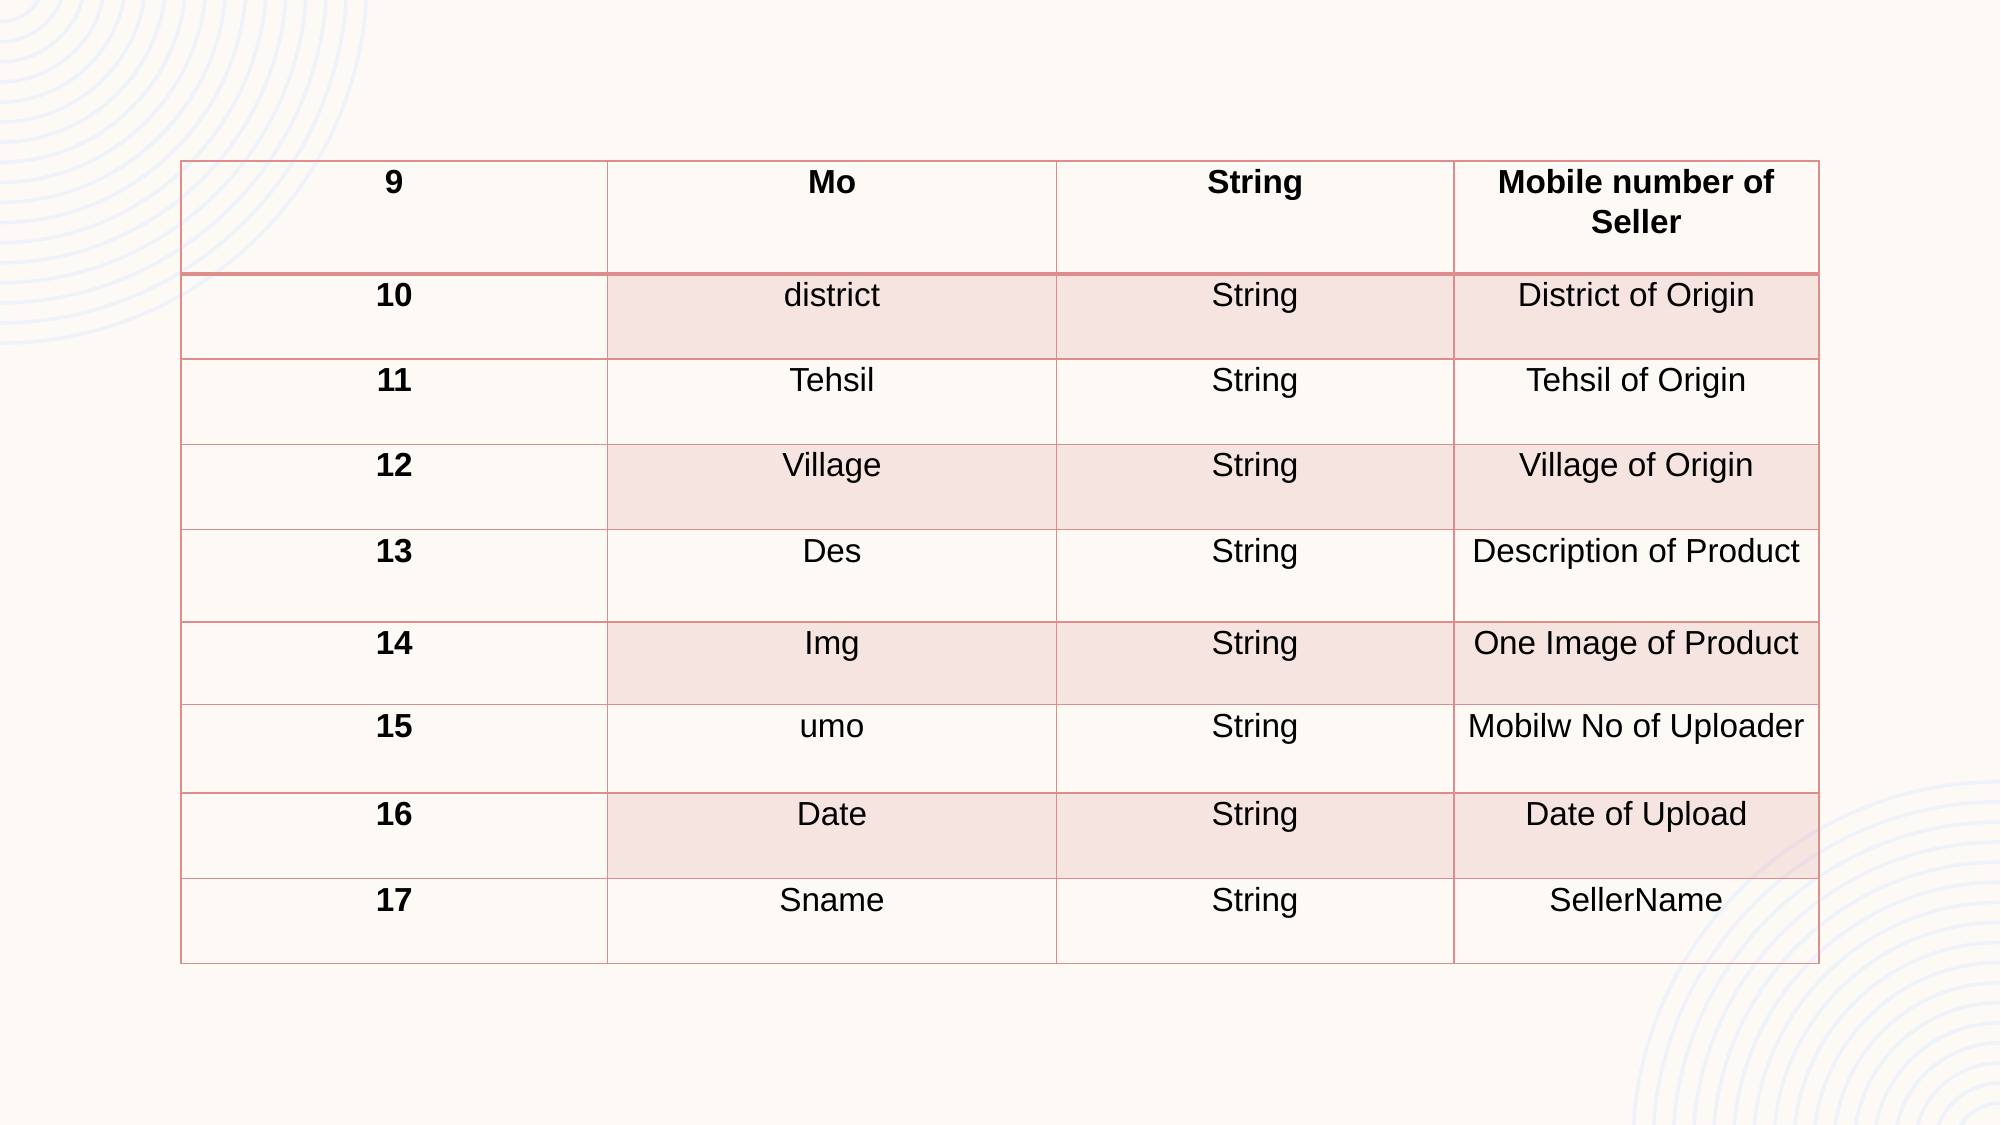

| 9 | Mo | String | Mobile number of Seller |
| --- | --- | --- | --- |
| 10 | district | String | District of Origin |
| 11 | Tehsil | String | Tehsil of Origin |
| 12 | Village | String | Village of Origin |
| 13 | Des | String | Description of Product |
| 14 | Img | String | One Image of Product |
| 15 | umo | String | Mobilw No of Uploader |
| 16 | Date | String | Date of Upload |
| 17 | Sname | String | SellerName |